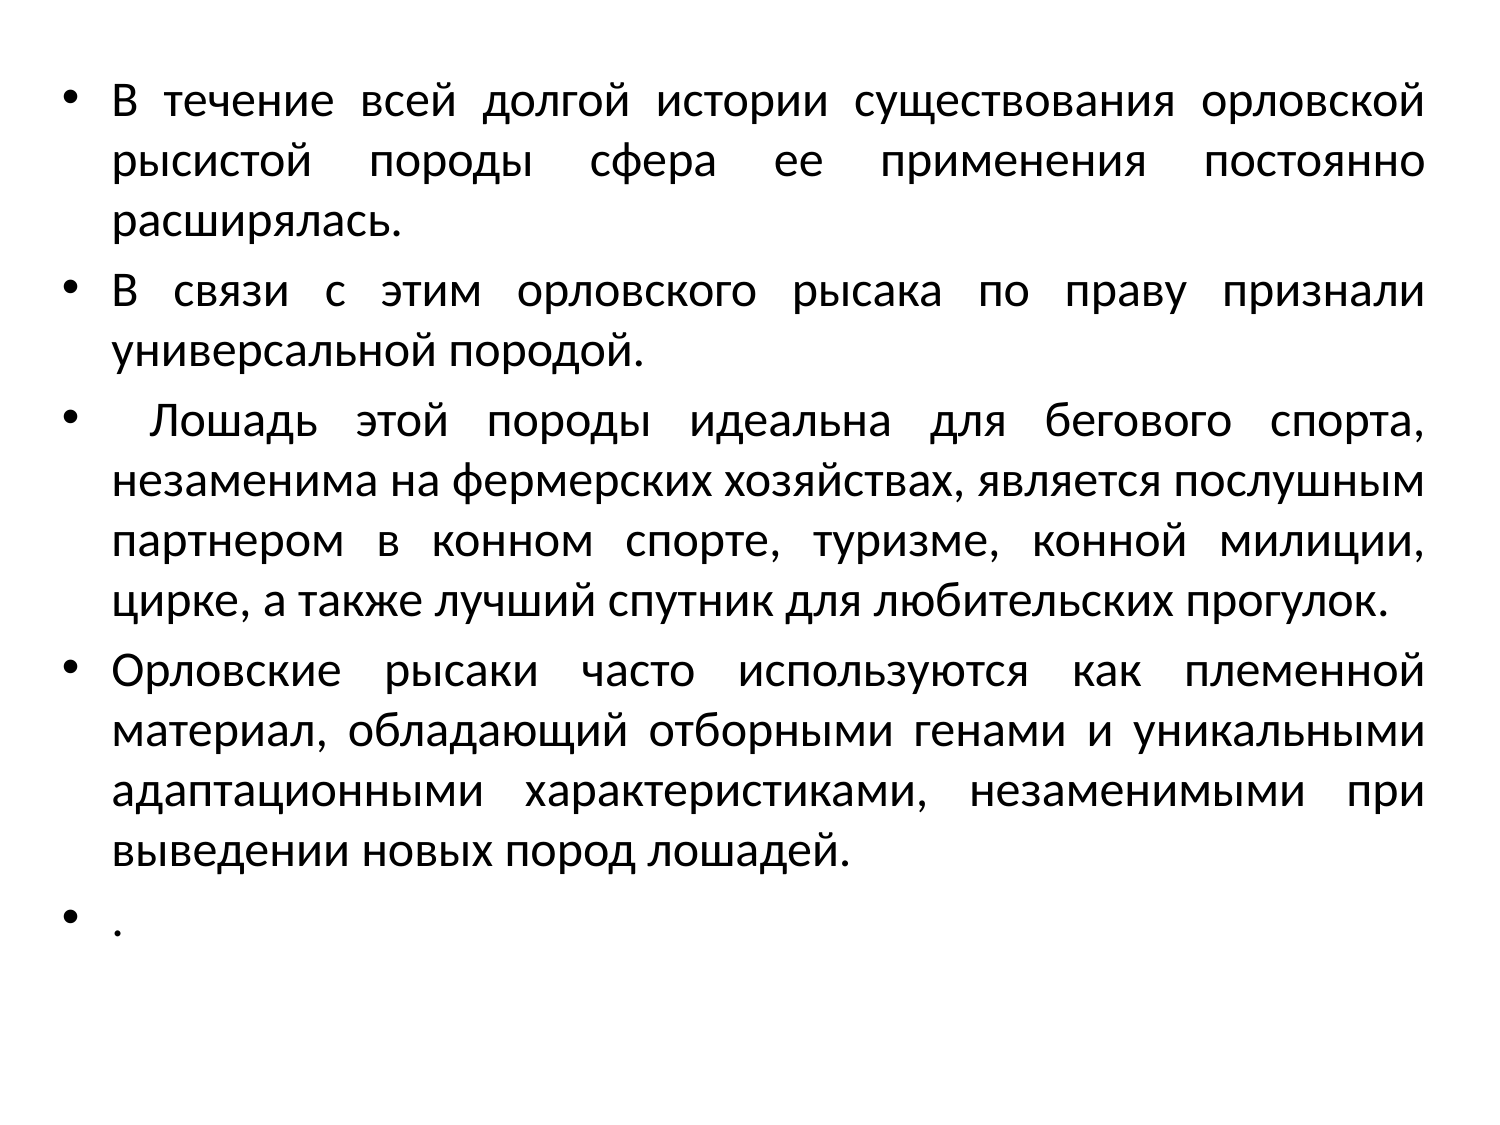

В течение всей долгой истории существования орловской рысистой породы сфера ее применения постоянно расширялась.
В связи с этим орловского рысака по праву признали универсальной породой.
 Лошадь этой породы идеальна для бегового спорта, незаменима на фермерских хозяйствах, является послушным партнером в конном спорте, туризме, конной милиции, цирке, а также лучший спутник для любительских прогулок.
Орловские рысаки часто используются как племенной материал, обладающий отборными генами и уникальными адаптационными характеристиками, незаменимыми при выведении новых пород лошадей.
.